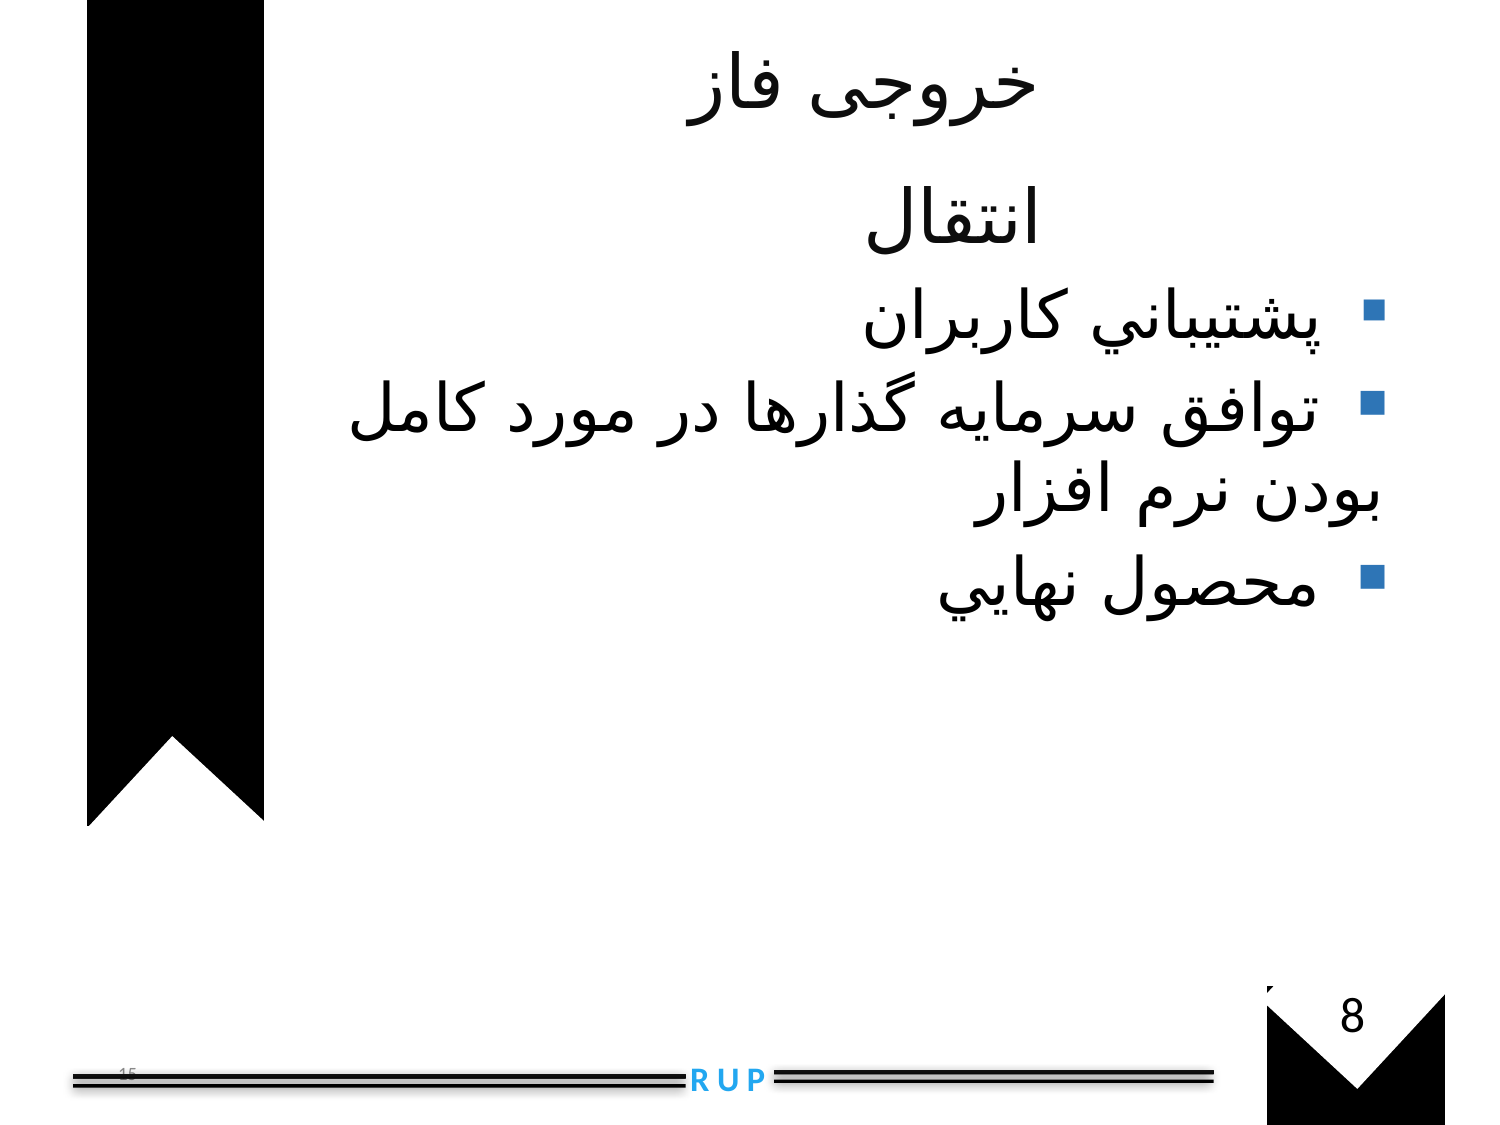

خروجی فاز انتقال
   پشتيباني كاربران
  توافق سرمايه گذارها در مورد كامل بودن نرم افزار
  محصول نهايي

8

15
R U P